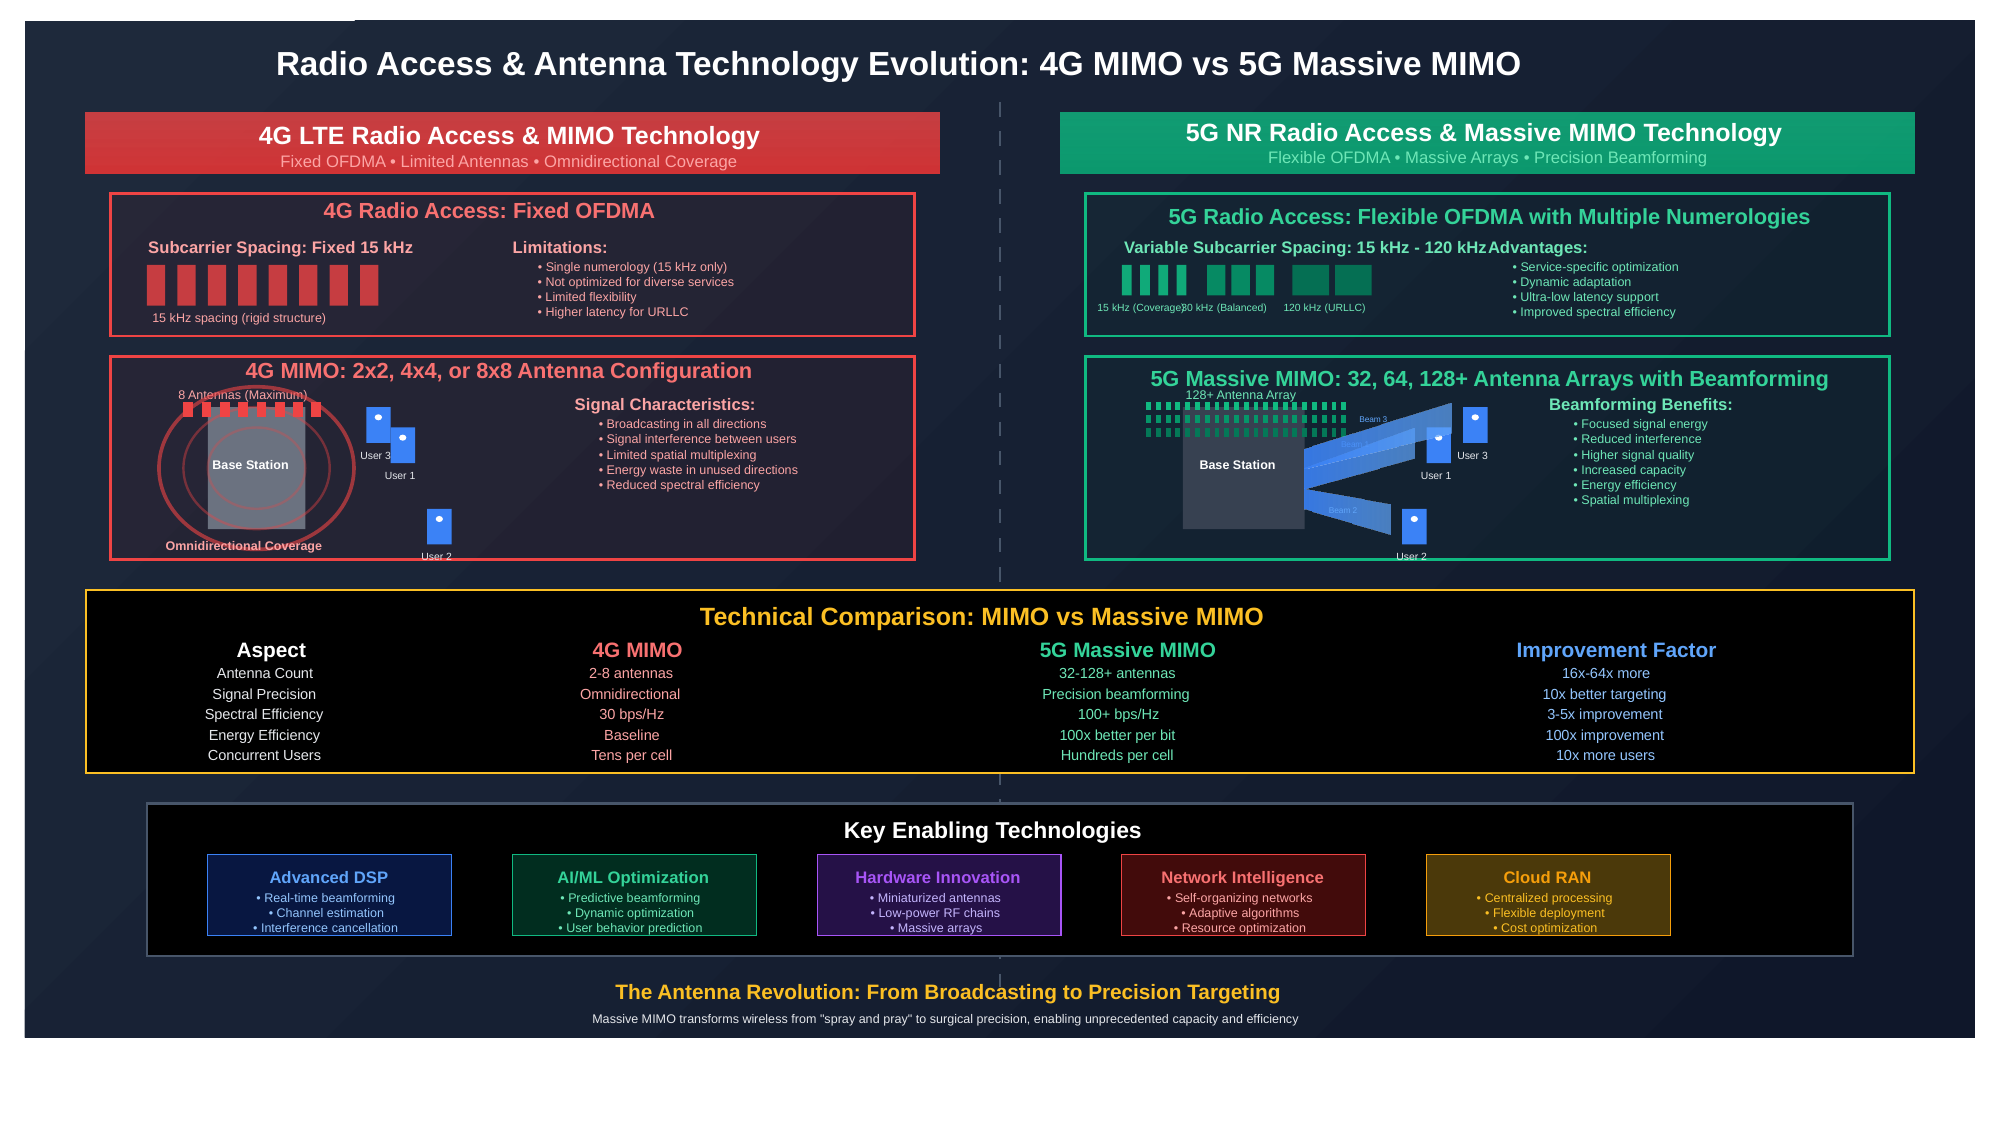

Radio Access & Antenna Technology Evolution: 4G MIMO vs 5G Massive MIMO

5G NR Radio Access & Massive MIMO Technology

Flexible OFDMA • Massive Arrays • Precision Beamforming

5G Radio Access: Flexible OFDMA with Multiple Numerologies
Variable Subcarrier Spacing: 15 kHz - 120 kHz
Advantages:
• Service-specific optimization

15 kHz (Coverage)
30 kHz (Balanced)
120 kHz (URLLC)
• Dynamic adaptation
• Ultra-low latency support
• Improved spectral efficiency

5G Massive MIMO: 32, 64, 128+ Antenna Arrays with Beamforming
128+ Antenna Array

Beamforming Benefits:

Beam 3

Beam 1

User 3
User 1

Beam 2

User 2

• Focused signal energy
• Reduced interference
• Higher signal quality
Base Station
• Increased capacity
• Energy efficiency
• Spatial multiplexing
4G LTE Radio Access & MIMO Technology

Fixed OFDMA • Limited Antennas • Omnidirectional Coverage
4G Radio Access: Fixed OFDMA

Subcarrier Spacing: Fixed 15 kHz
Limitations:
• Single numerology (15 kHz only)

15 kHz spacing (rigid structure)
• Not optimized for diverse services
• Limited flexibility
• Higher latency for URLLC
4G MIMO: 2x2, 4x4, or 8x8 Antenna Configuration

8 Antennas (Maximum)

Signal Characteristics:

User 3
User 1

User 2
• Broadcasting in all directions
• Signal interference between users

• Limited spatial multiplexing
Base Station
• Energy waste in unused directions
• Reduced spectral efficiency
Omnidirectional Coverage

Technical Comparison: MIMO vs Massive MIMO
Aspect
4G MIMO
5G Massive MIMO
Improvement Factor
Antenna Count
2-8 antennas
32-128+ antennas
16x-64x more
Signal Precision
Omnidirectional
Precision beamforming
10x better targeting
Spectral Efficiency
30 bps/Hz
100+ bps/Hz
3-5x improvement
Energy Efficiency
Baseline
100x better per bit
100x improvement
Concurrent Users
Tens per cell
Hundreds per cell
10x more users

Key Enabling Technologies

Advanced DSP
AI/ML Optimization
Hardware Innovation
Network Intelligence
Cloud RAN
• Real-time beamforming
• Predictive beamforming
• Miniaturized antennas
• Self-organizing networks
• Centralized processing
• Channel estimation
• Dynamic optimization
• Low-power RF chains
• Adaptive algorithms
• Flexible deployment
• Interference cancellation
• User behavior prediction
• Massive arrays
• Resource optimization
• Cost optimization
The Antenna Revolution: From Broadcasting to Precision Targeting
Massive MIMO transforms wireless from "spray and pray" to surgical precision, enabling unprecedented capacity and efficiency